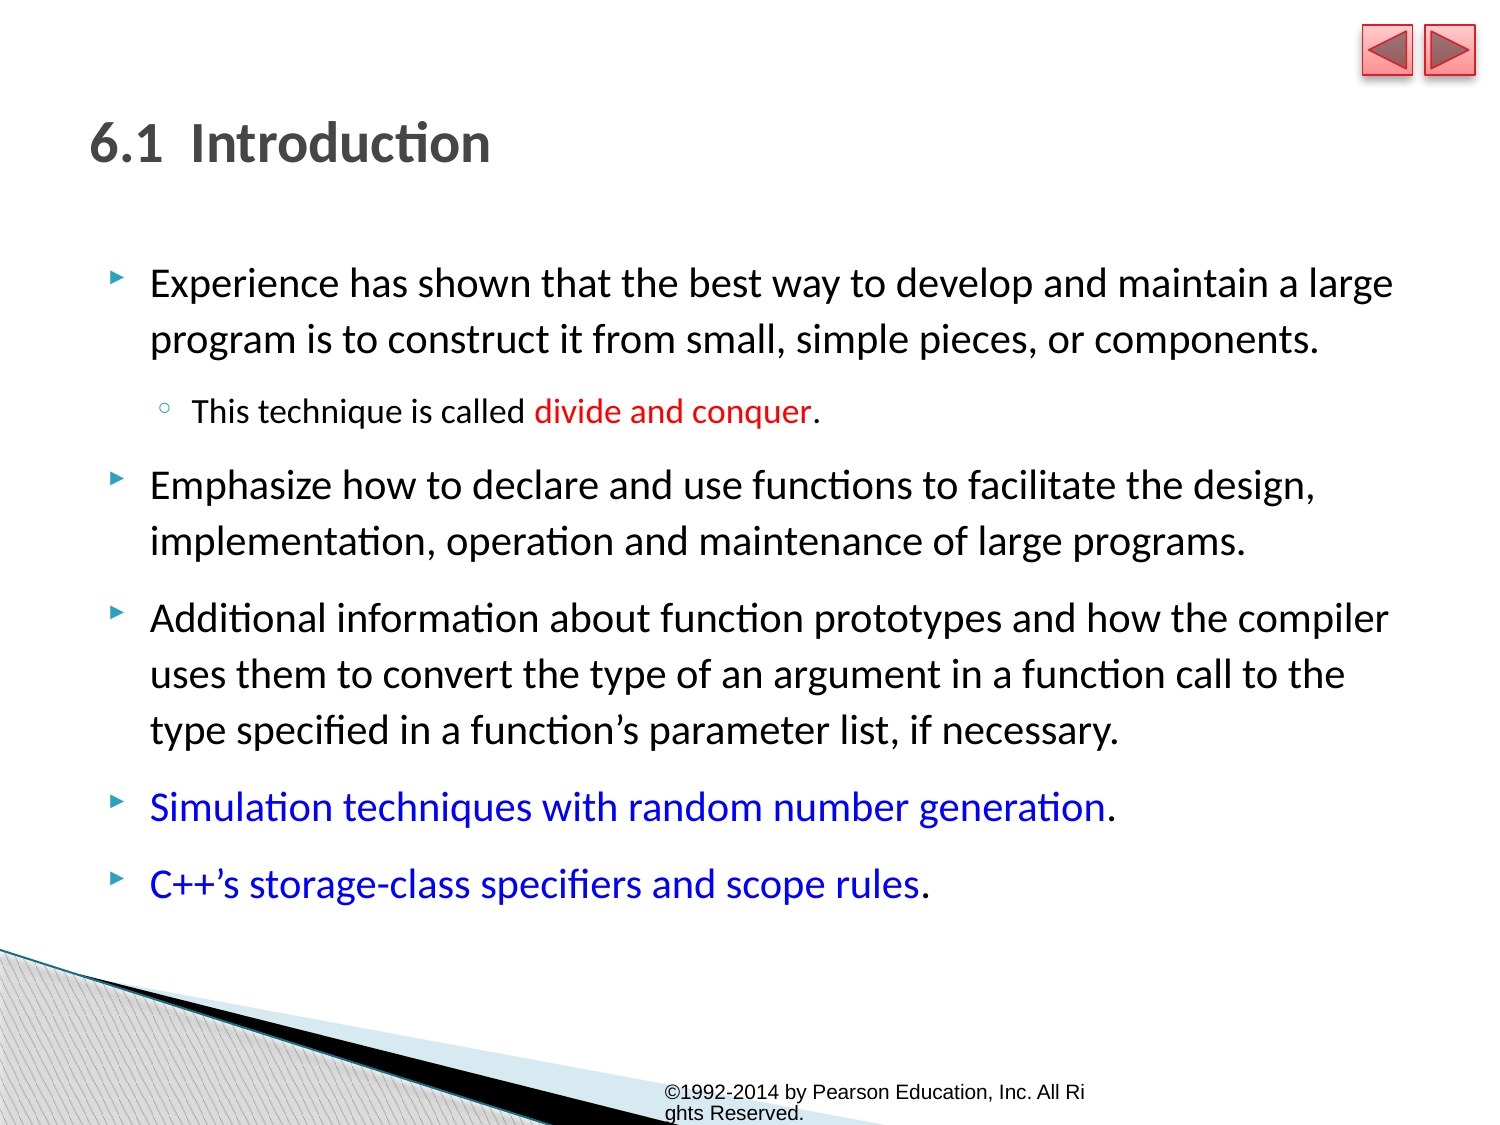

# 6.1  Introduction
Experience has shown that the best way to develop and maintain a large program is to construct it from small, simple pieces, or components.
This technique is called divide and conquer.
Emphasize how to declare and use functions to facilitate the design, implementation, operation and maintenance of large programs.
Additional information about function prototypes and how the compiler uses them to convert the type of an argument in a function call to the type specified in a function’s parameter list, if necessary.
Simulation techniques with random number generation.
C++’s storage-class specifiers and scope rules.
©1992-2014 by Pearson Education, Inc. All Rights Reserved.